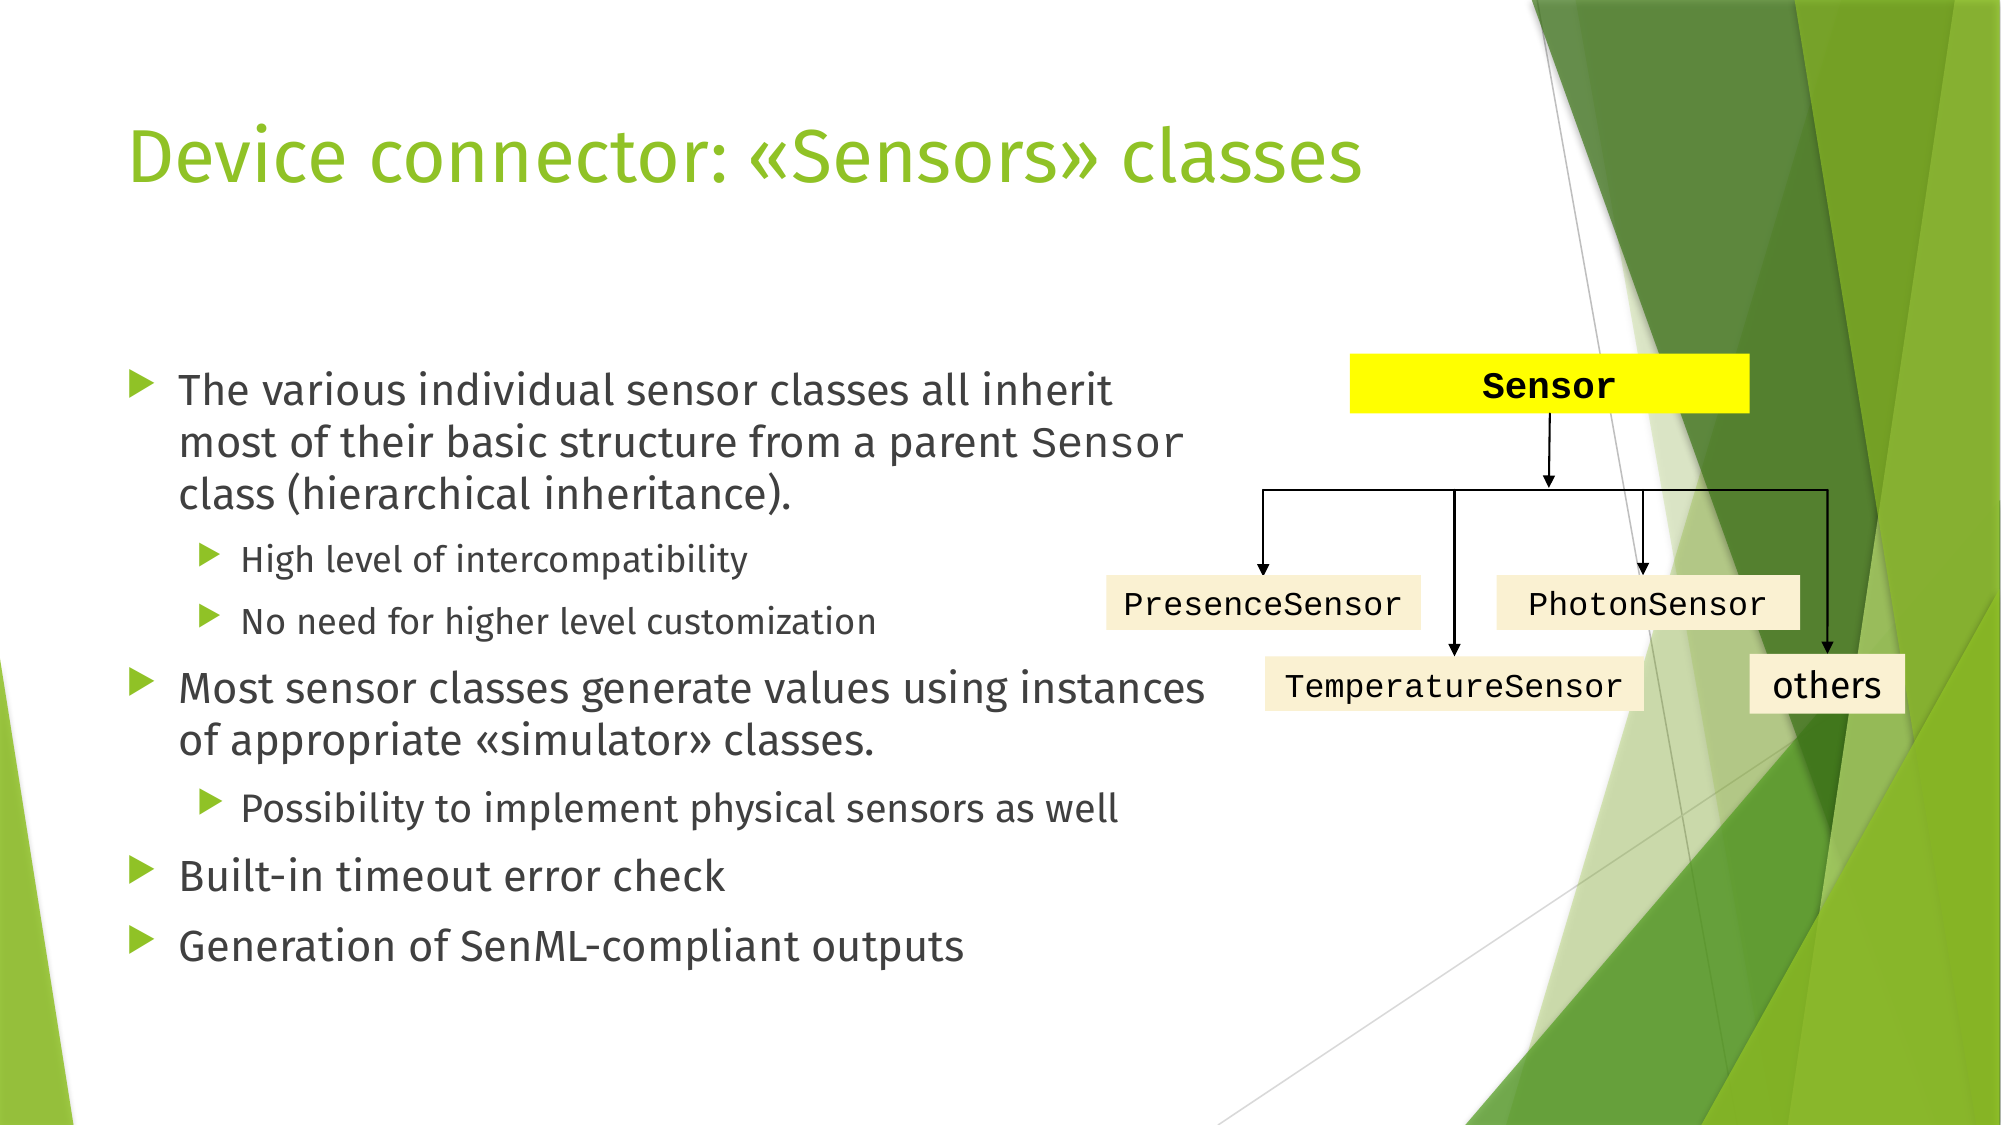

# Device connector: «Sensors» classes
Sensor
The various individual sensor classes all inherit most of their basic structure from a parent Sensor class (hierarchical inheritance).
High level of intercompatibility
No need for higher level customization
Most sensor classes generate values using instances of appropriate «simulator» classes.
Possibility to implement physical sensors as well
Built-in timeout error check
Generation of SenML-compliant outputs
PresenceSensor
PhotonSensor
others
TemperatureSensor